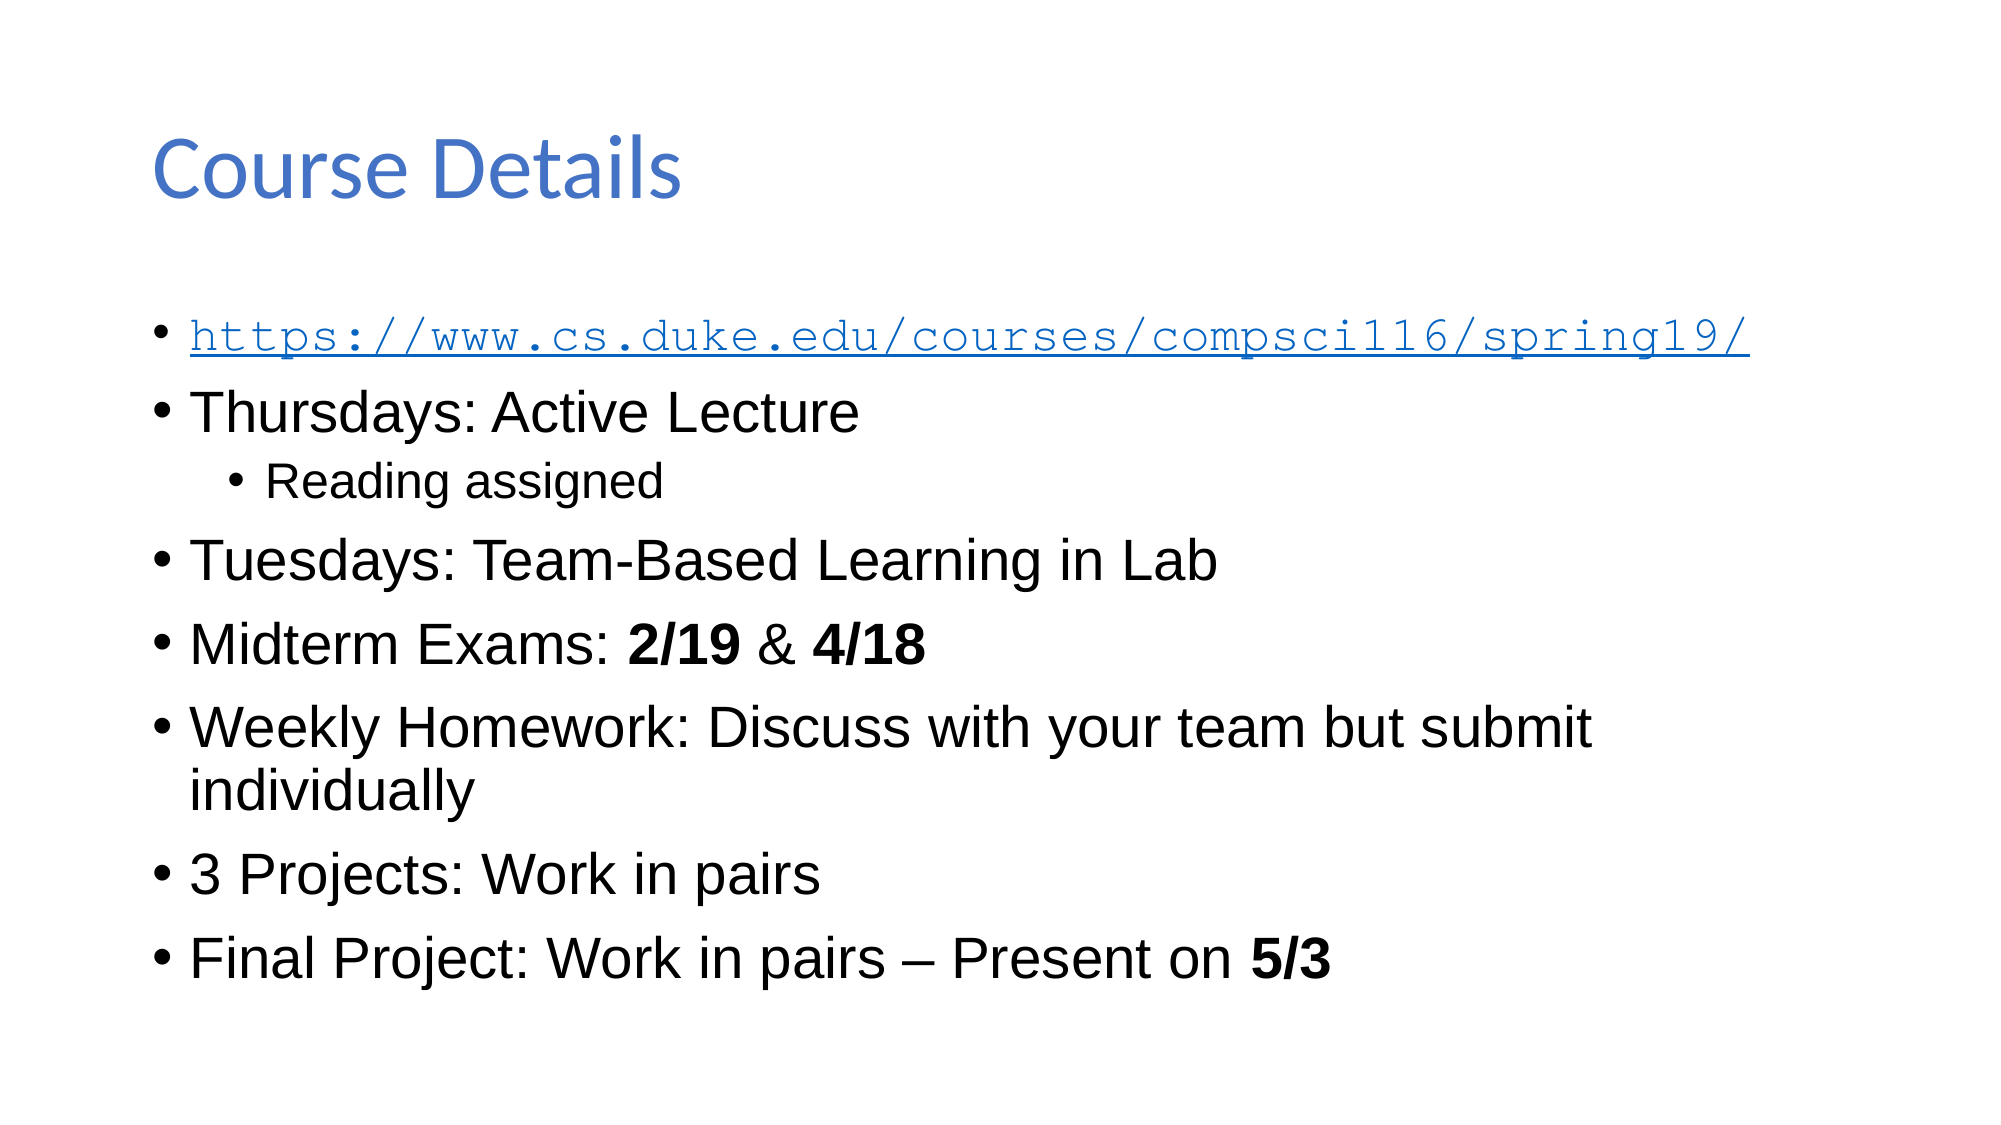

# Course Details
https://www.cs.duke.edu/courses/compsci116/spring19/
Thursdays: Active Lecture
Reading assigned
Tuesdays: Team-Based Learning in Lab
Midterm Exams: 2/19 & 4/18
Weekly Homework: Discuss with your team but submit individually
3 Projects: Work in pairs
Final Project: Work in pairs – Present on 5/3